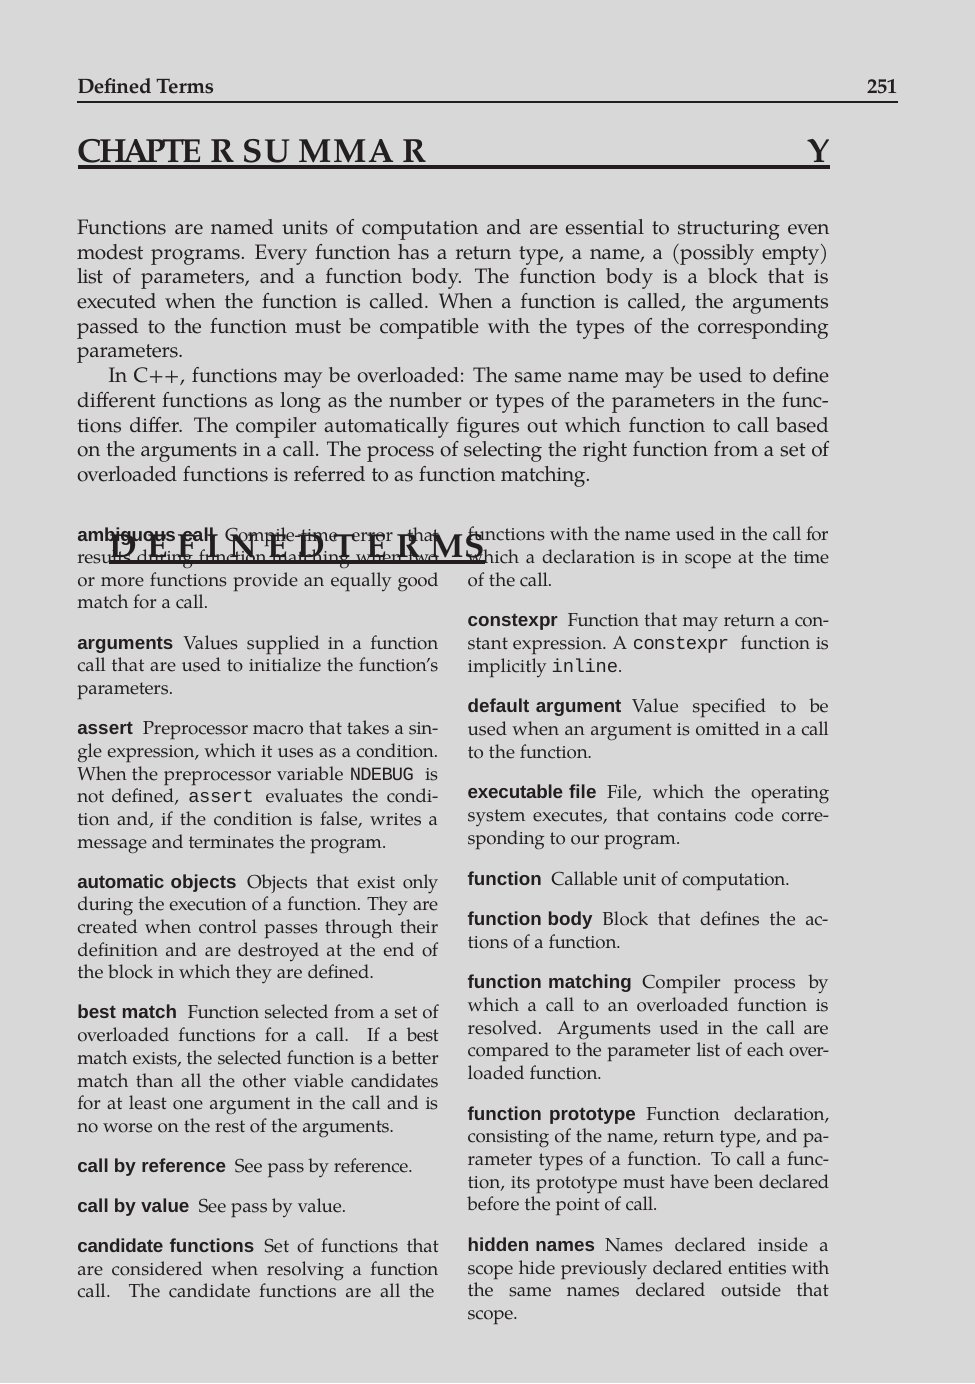

Defined Terms
251

Chapte r Su mma r y
Functions are named units of computation and are essential to structuring even modest programs. Every function has a return type, a name, a (possibly empty) list of parameters, and a function body. The function body is a block that is executed when the function is called. When a function is called, the arguments passed to the function must be compatible with the types of the corresponding parameters.
In C++, functions may be overloaded: The same name may be used to define different functions as long as the number or types of the parameters in the func- tions differ. The compiler automatically figures out which function to call based on the arguments in a call. The process of selecting the right function from a set of overloaded functions is referred to as function matching.

Defined Terms
ambiguous call Compile-time error that results during function matching when two or more functions provide an equally good match for a call.
arguments Values supplied in a function call that are used to initialize the function’s parameters.
assert Preprocessor macro that takes a sin- gle expression, which it uses as a condition. When the preprocessor variable NDEBUG is not defined, assert evaluates the condi- tion and, if the condition is false, writes a message and terminates the program.
automatic objects Objects that exist only during the execution of a function. They are created when control passes through their definition and are destroyed at the end of the block in which they are defined.
best match Function selected from a set of overloaded functions for a call.  If a best match exists, the selected function is a better match than all the other viable candidates for at least one argument in the call and is no worse on the rest of the arguments.
call by reference See pass by reference.
call by value See pass by value.
candidate functions Set of functions that are considered when resolving a function call.  The candidate functions are all the
functions with the name used in the call for which a declaration is in scope at the time of the call.
constexpr Function that may return a con- stant expression. A constexpr function is implicitly inline.
default argument Value specified to be used when an argument is omitted in a call to the function.
executable file File, which the operating system executes, that contains code corre- sponding to our program.
function Callable unit of computation.
function body Block that defines the ac- tions of a function.
function matching Compiler process by which a call to an overloaded function is resolved. Arguments used in the call are compared to the parameter list of each over- loaded function.
function prototype Function declaration, consisting of the name, return type, and pa- rameter types of a function. To call a func- tion, its prototype must have been declared before the point of call.
hidden names Names declared inside a scope hide previously declared entities with the same names declared outside that scope.